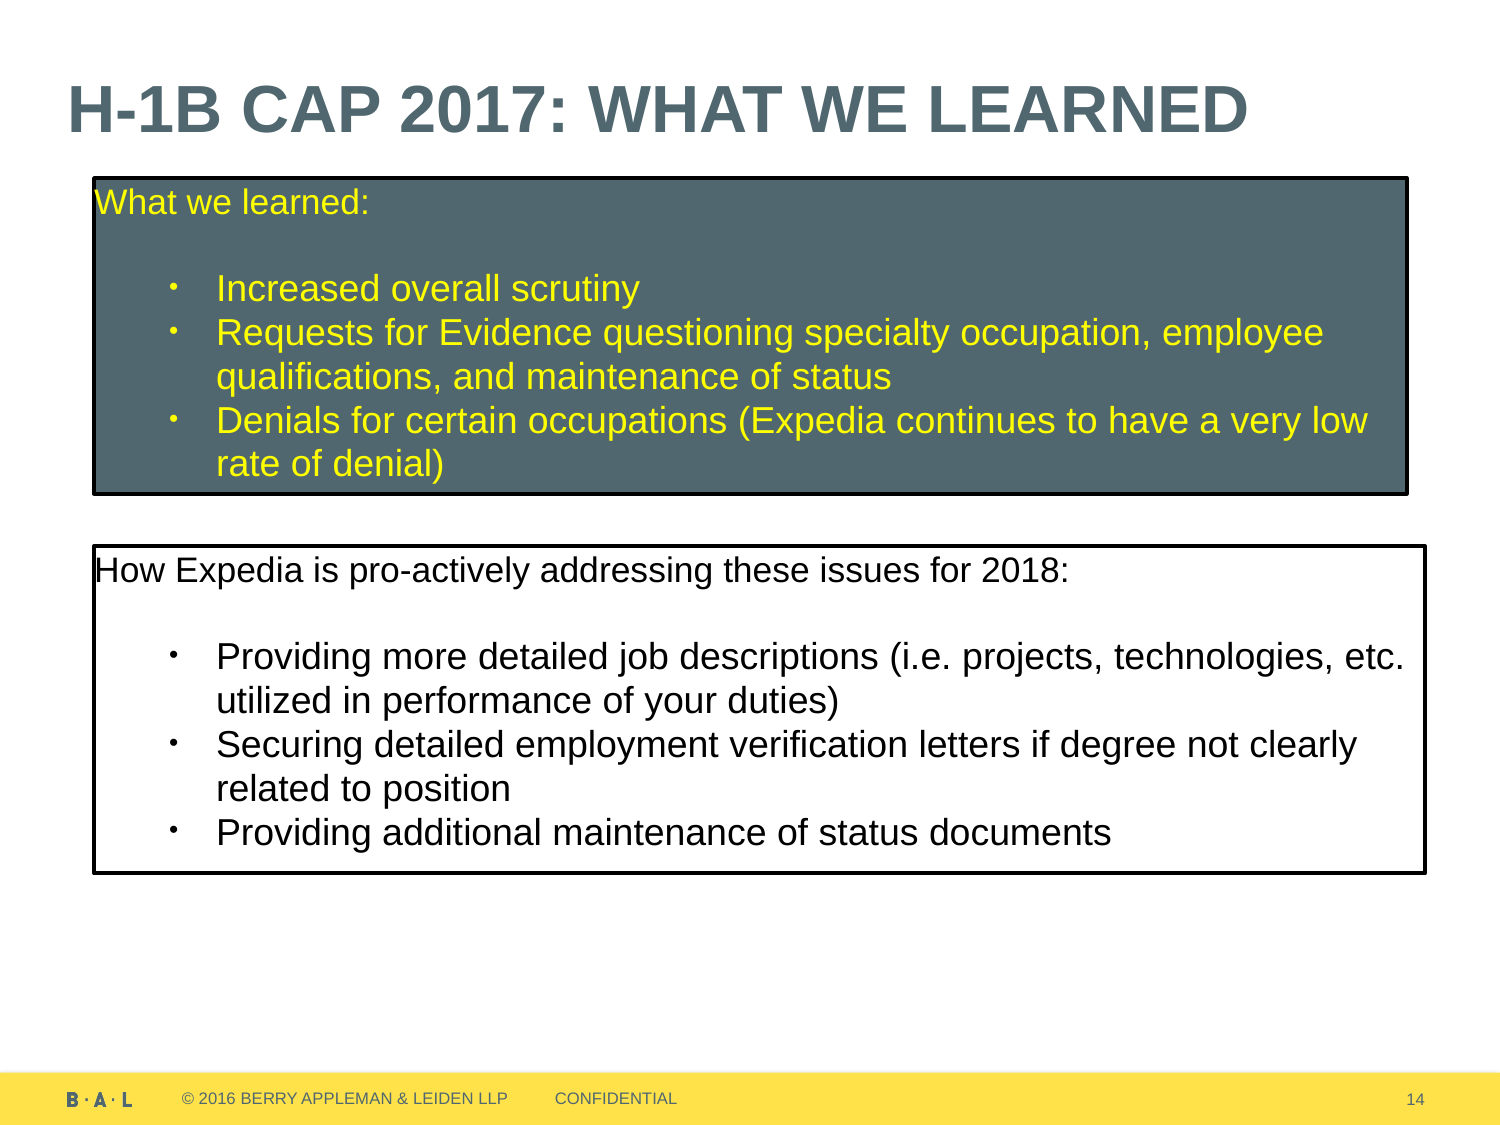

# H-1B CAP 2017: What WE Learned
What we learned:

Increased overall scrutiny
Requests for Evidence questioning specialty occupation, employee qualifications, and maintenance of status
Denials for certain occupations (Expedia continues to have a very low rate of denial)

How Expedia is pro-actively addressing these issues for 2018:

Providing more detailed job descriptions (i.e. projects, technologies, etc. utilized in performance of your duties)
Securing detailed employment verification letters if degree not clearly related to position
Providing additional maintenance of status documents

14